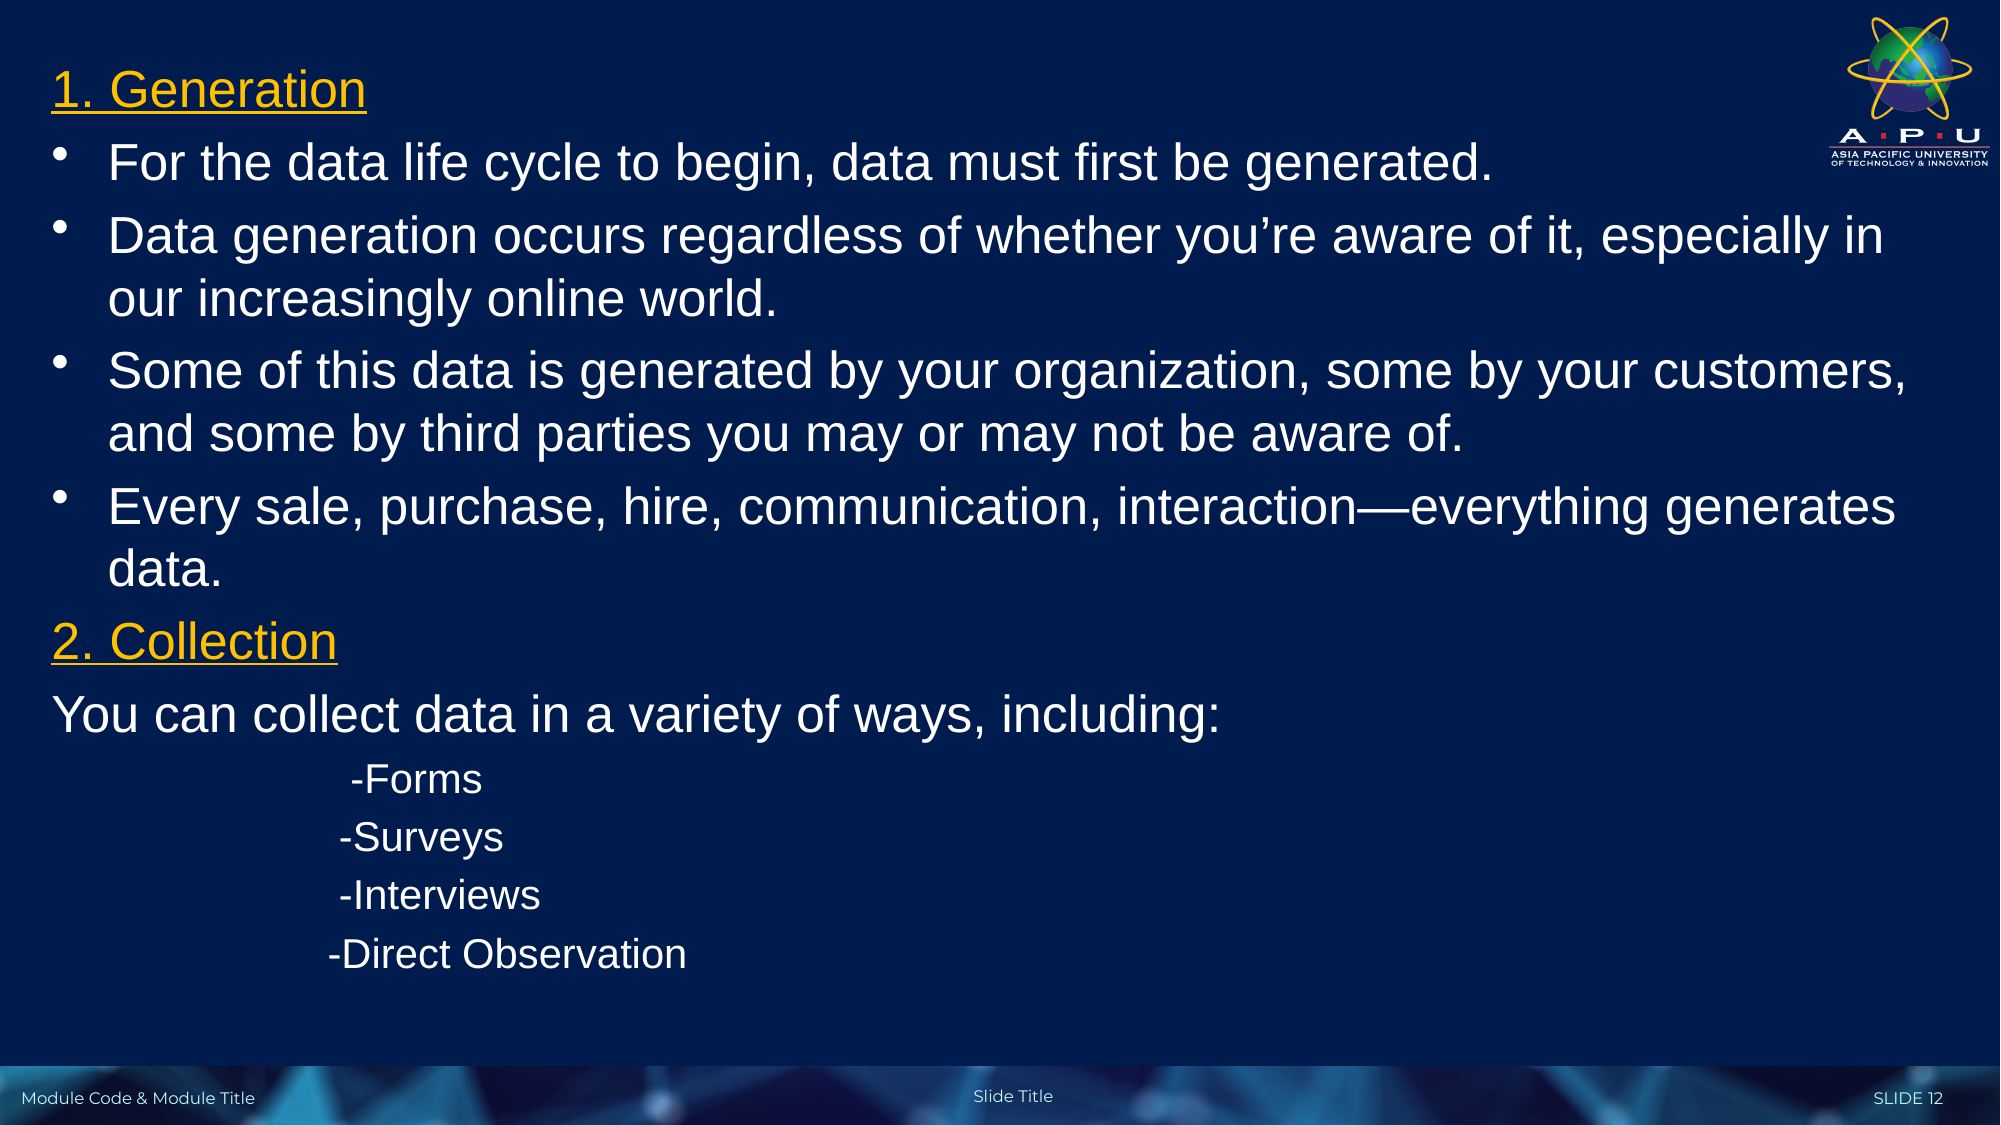

1. Generation
For the data life cycle to begin, data must first be generated.
Data generation occurs regardless of whether you’re aware of it, especially in our increasingly online world.
Some of this data is generated by your organization, some by your customers, and some by third parties you may or may not be aware of.
Every sale, purchase, hire, communication, interaction—everything generates data.
2. Collection
You can collect data in a variety of ways, including:
                          -Forms
                         -Surveys
                         -Interviews
                        -Direct Observation